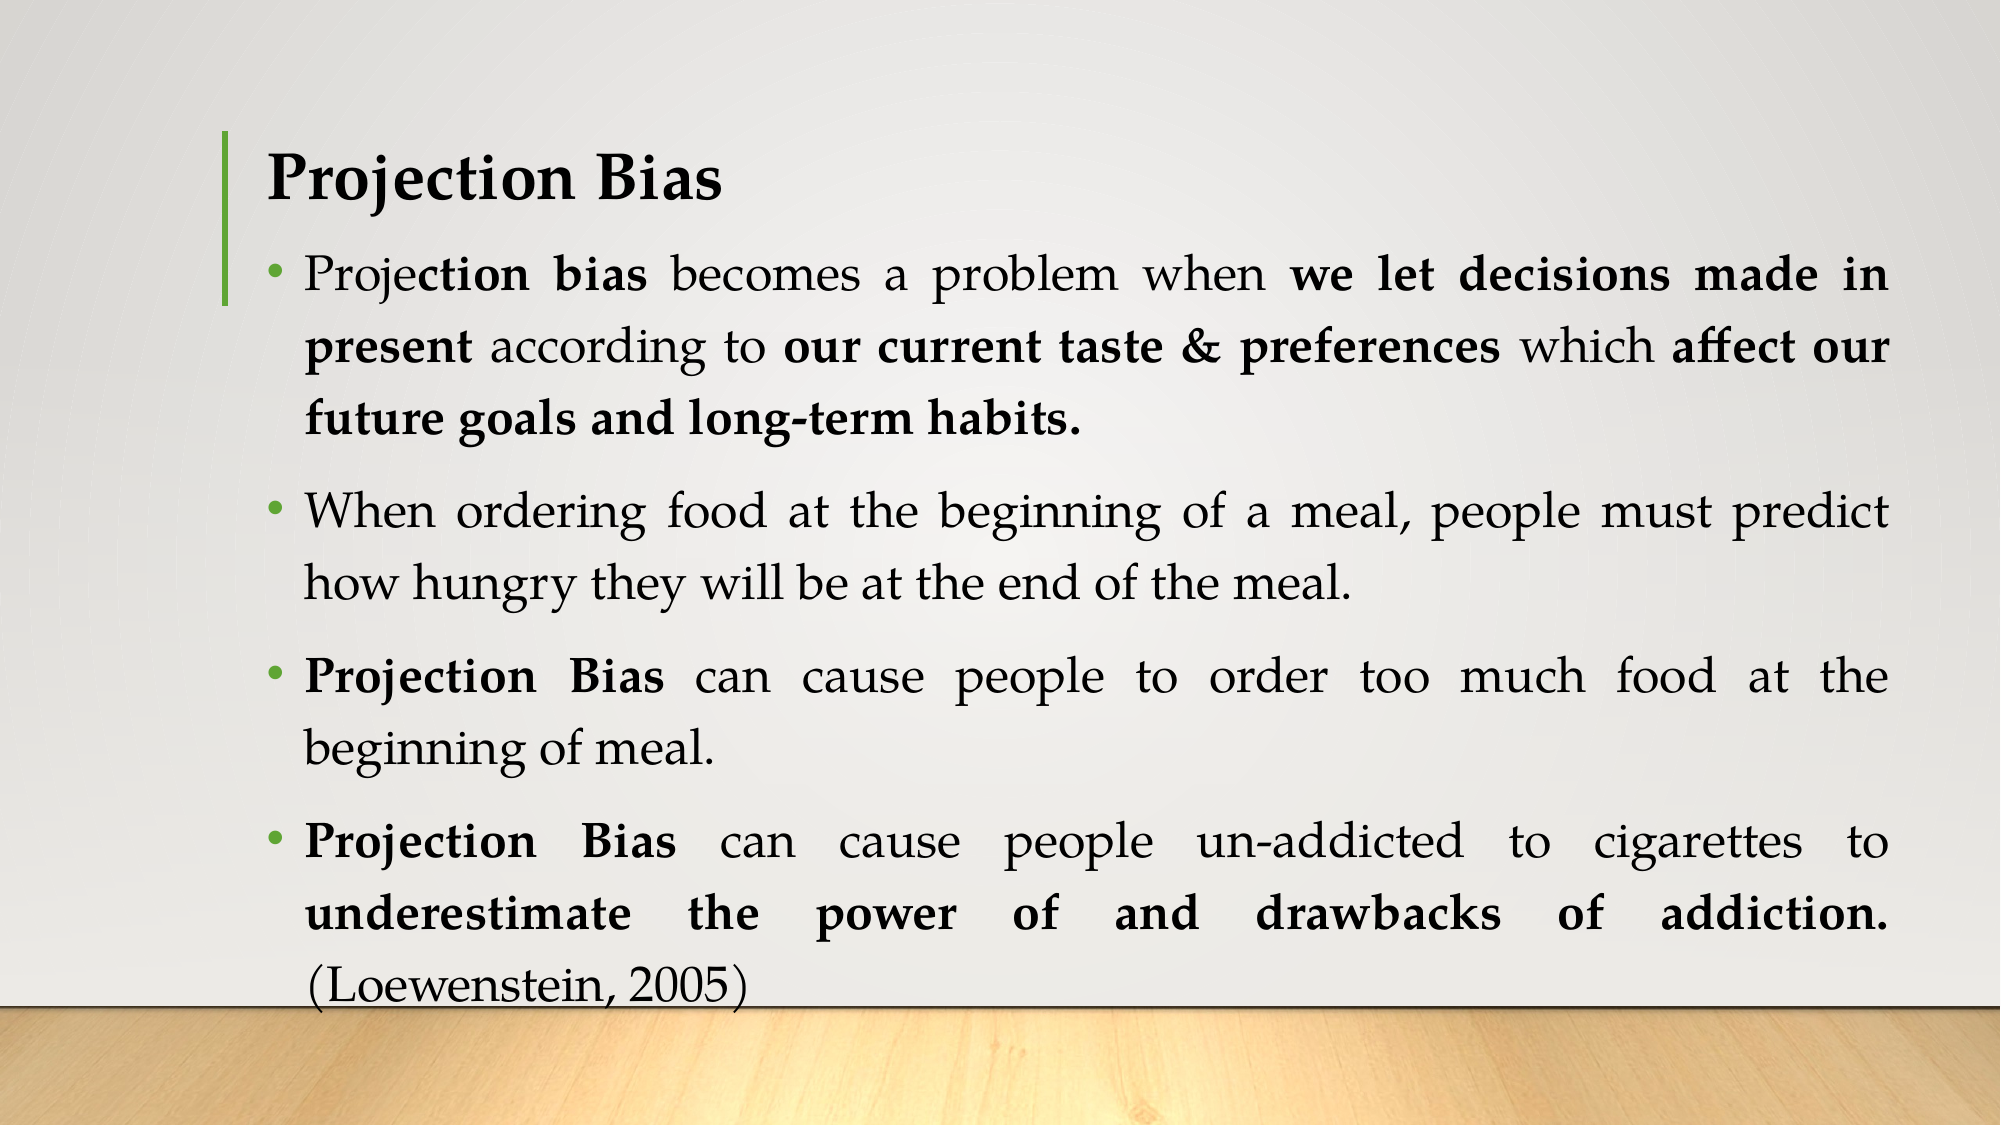

# Projection Bias
Projection bias becomes a problem when we let decisions made in present according to our current taste & preferences which affect our future goals and long-term habits.
When ordering food at the beginning of a meal, people must predict how hungry they will be at the end of the meal.
Projection Bias can cause people to order too much food at the beginning of meal.
Projection Bias can cause people un-addicted to cigarettes to underestimate the power of and drawbacks of addiction. (Loewenstein, 2005)